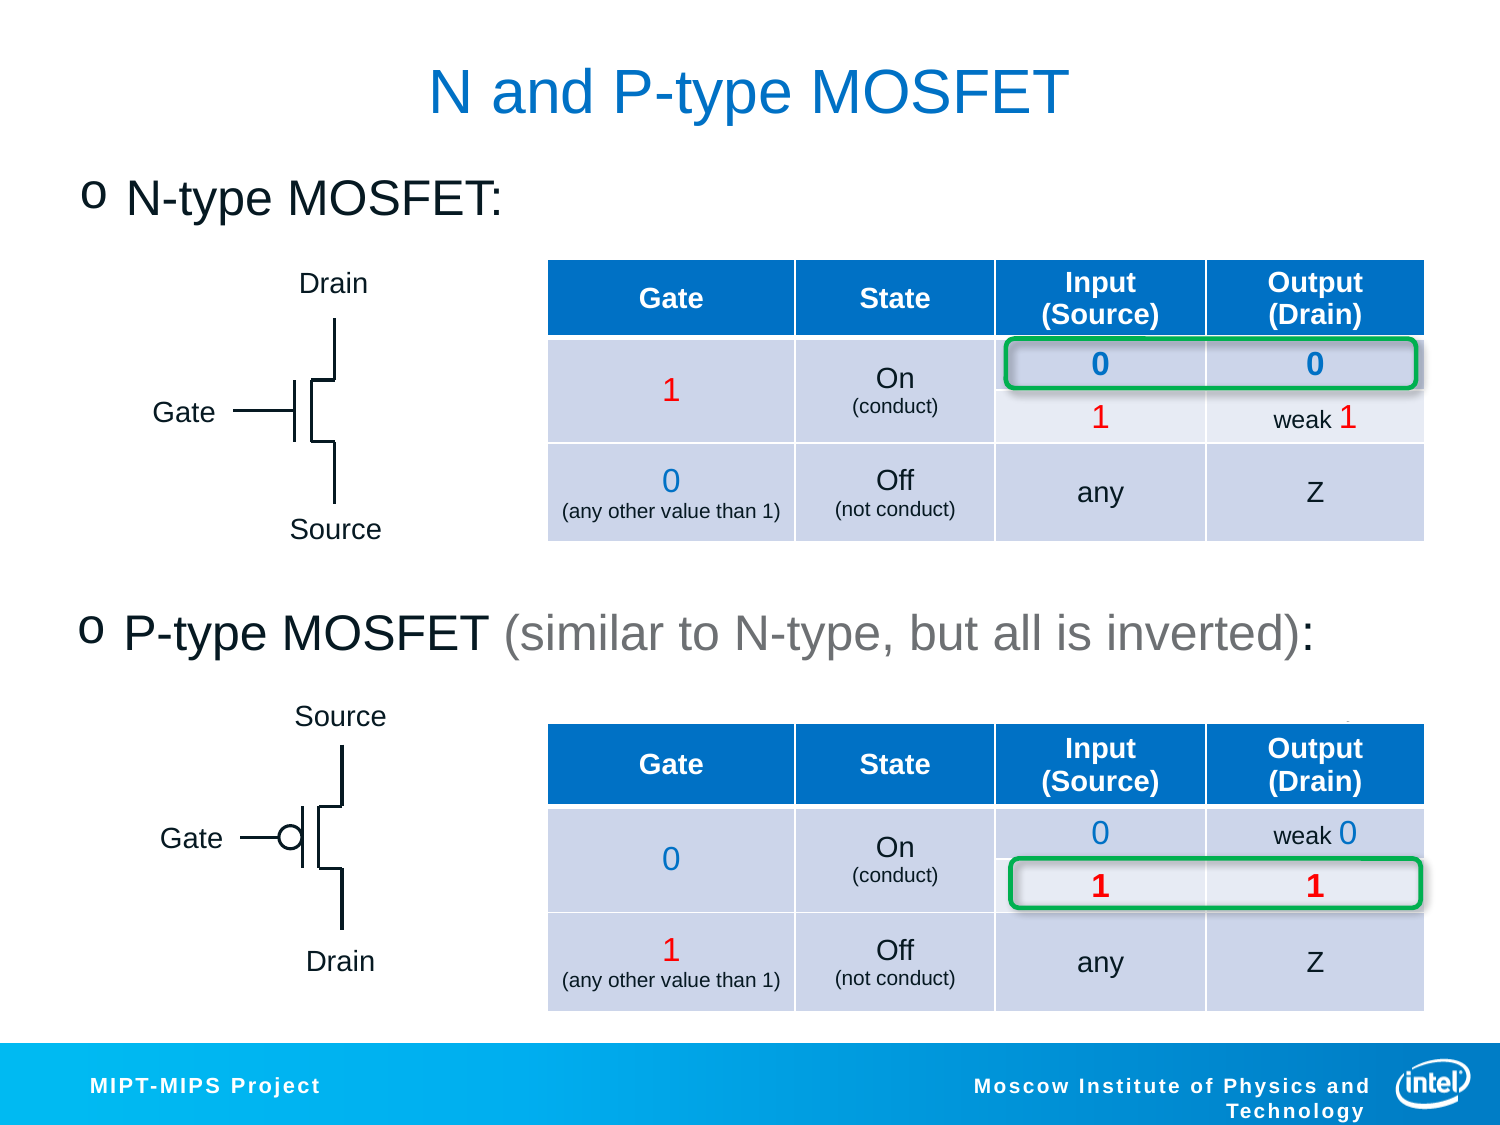

# N and P-type MOSFET
N-type MOSFET:
Drain
Gate
Source
| Gate | State | Input (Source) | Output (Drain) |
| --- | --- | --- | --- |
| 1 | On (conduct) | 0 | 0 |
|  |  | 1 | weak 1 |
| 0 (any other value than 1) | Off (not conduct) | any | Z |

P-type MOSFET (similar to N-type, but all is inverted):
Source
Gate
Drain

| Gate | State | Input (Source) | Output (Drain) |
| --- | --- | --- | --- |
| 0 | On (conduct) | 0 | weak 0 |
|  |  | 1 | 1 |
| 1 (any other value than 1) | Off (not conduct) | any | Z |